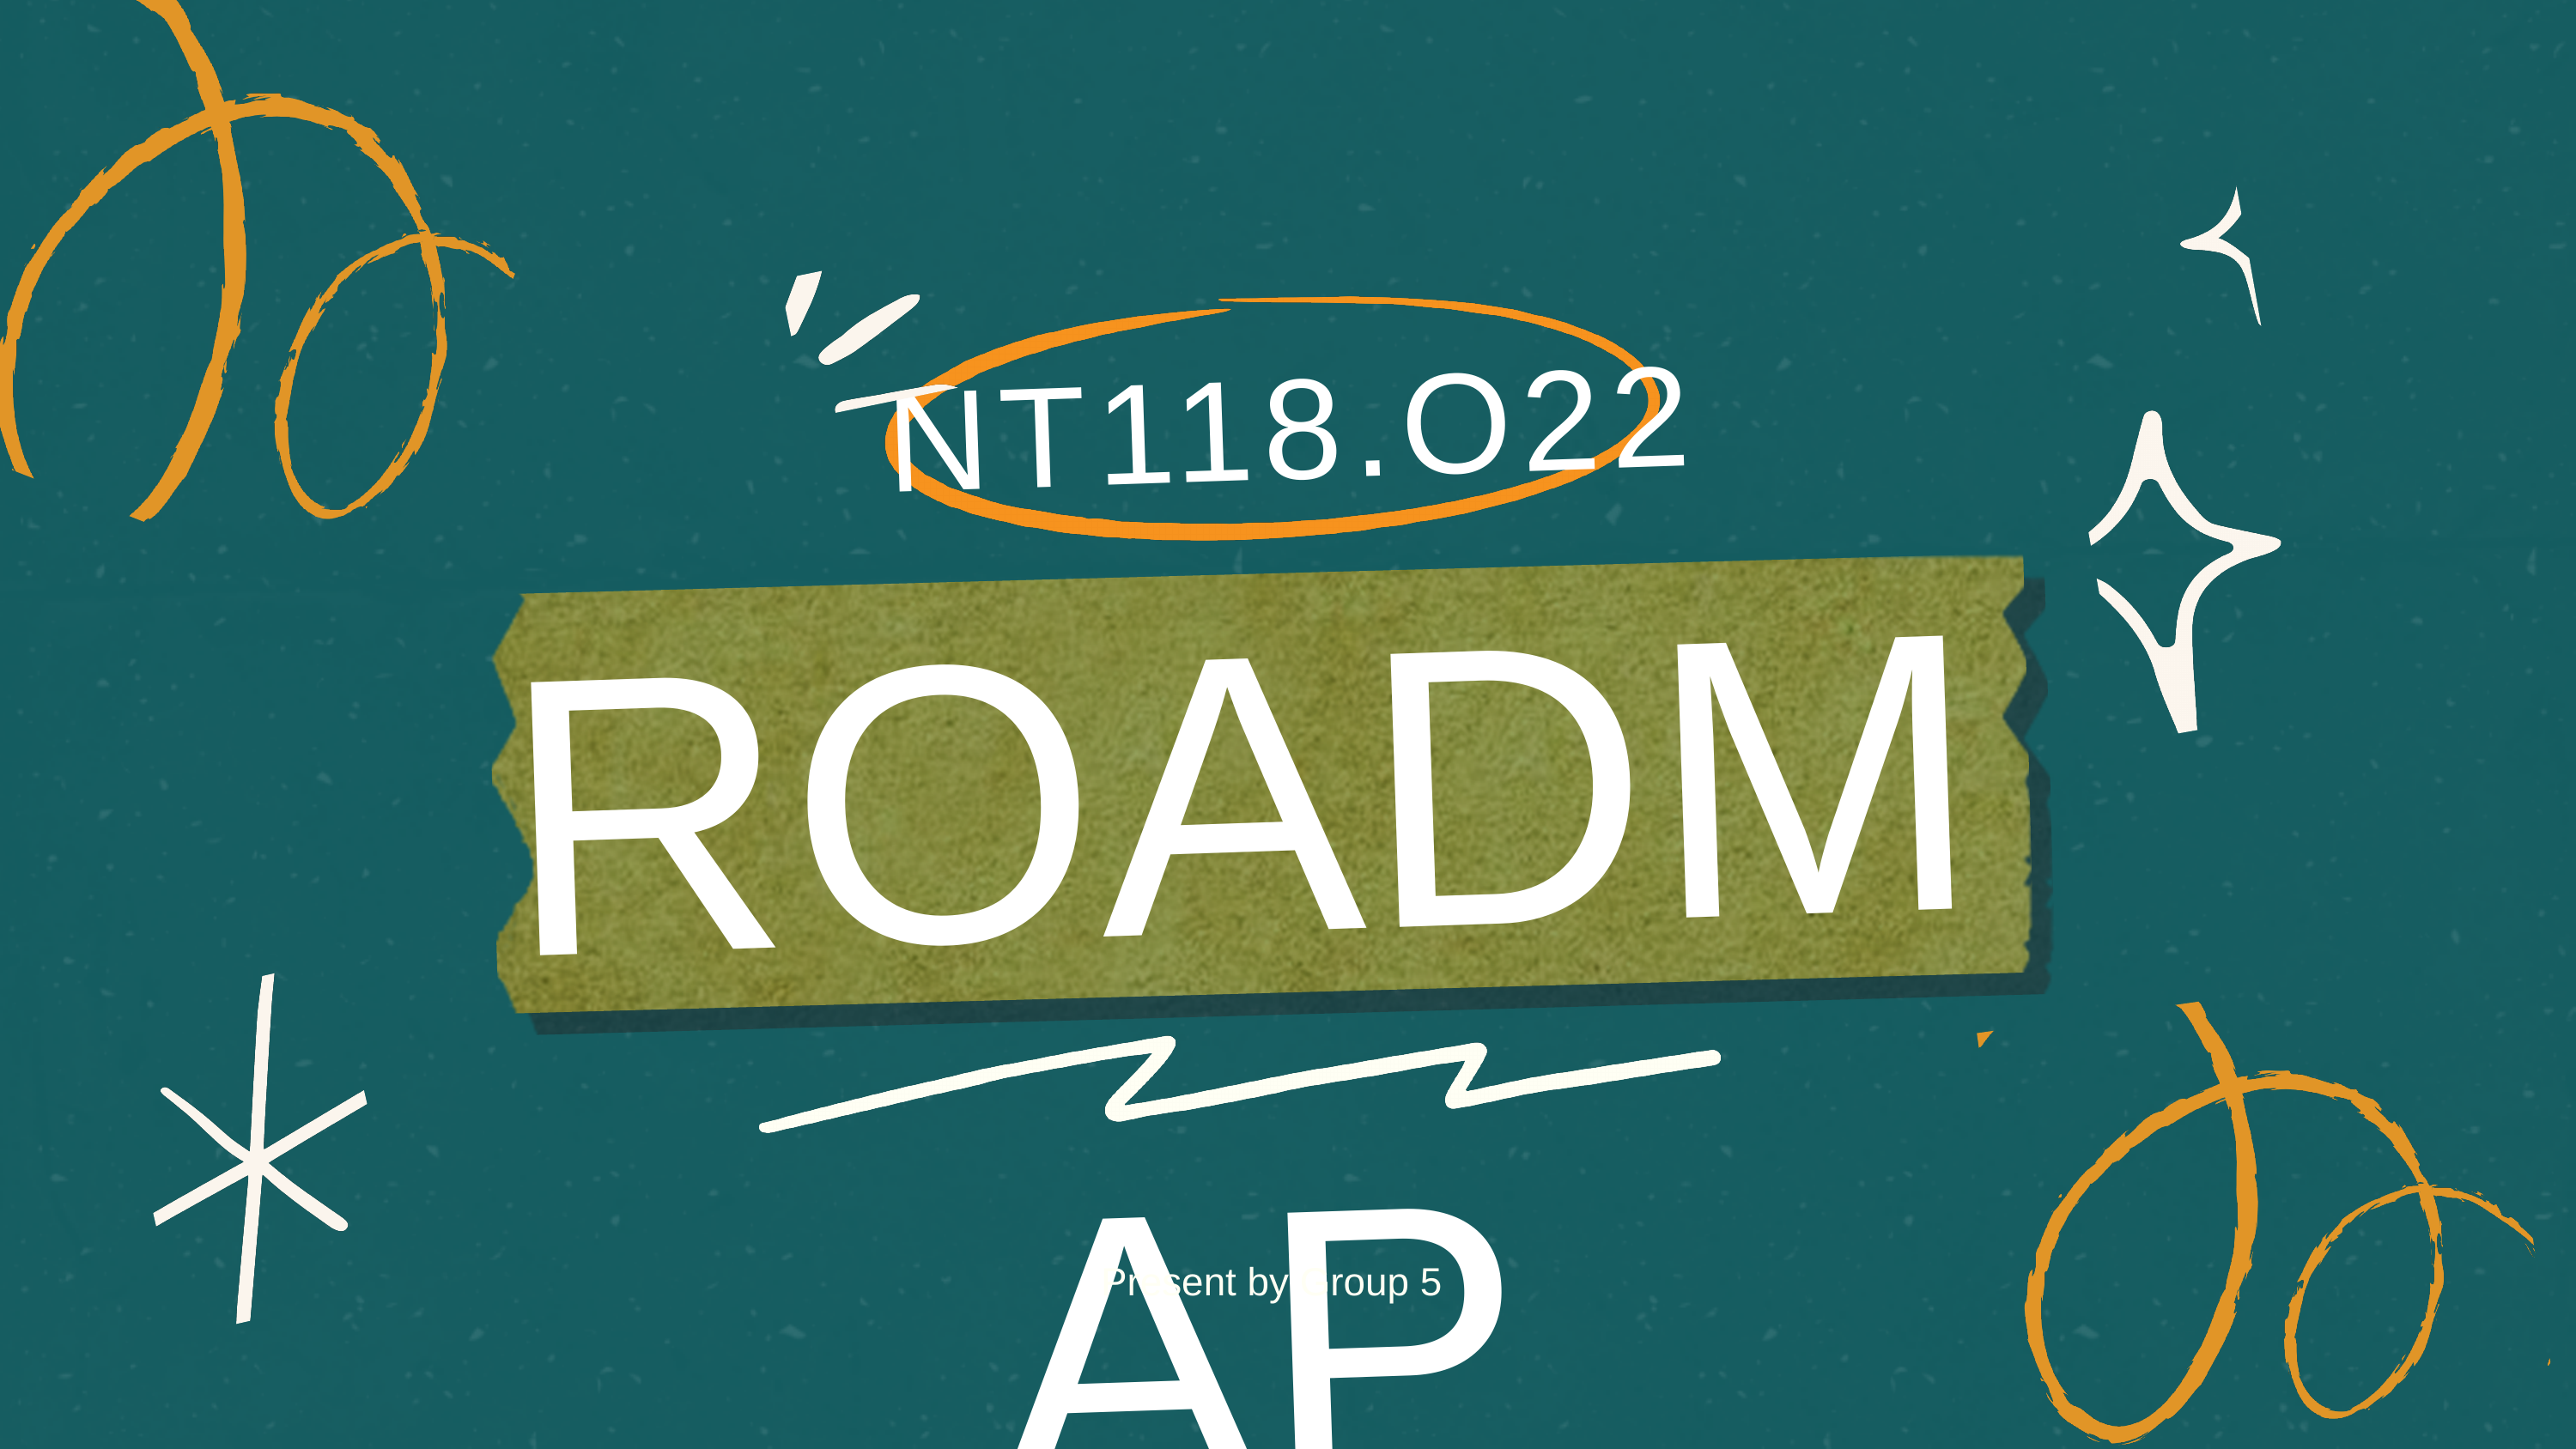

TODAY'S AGENDA

NT118.O22
ROADMAP

Present by Group 5